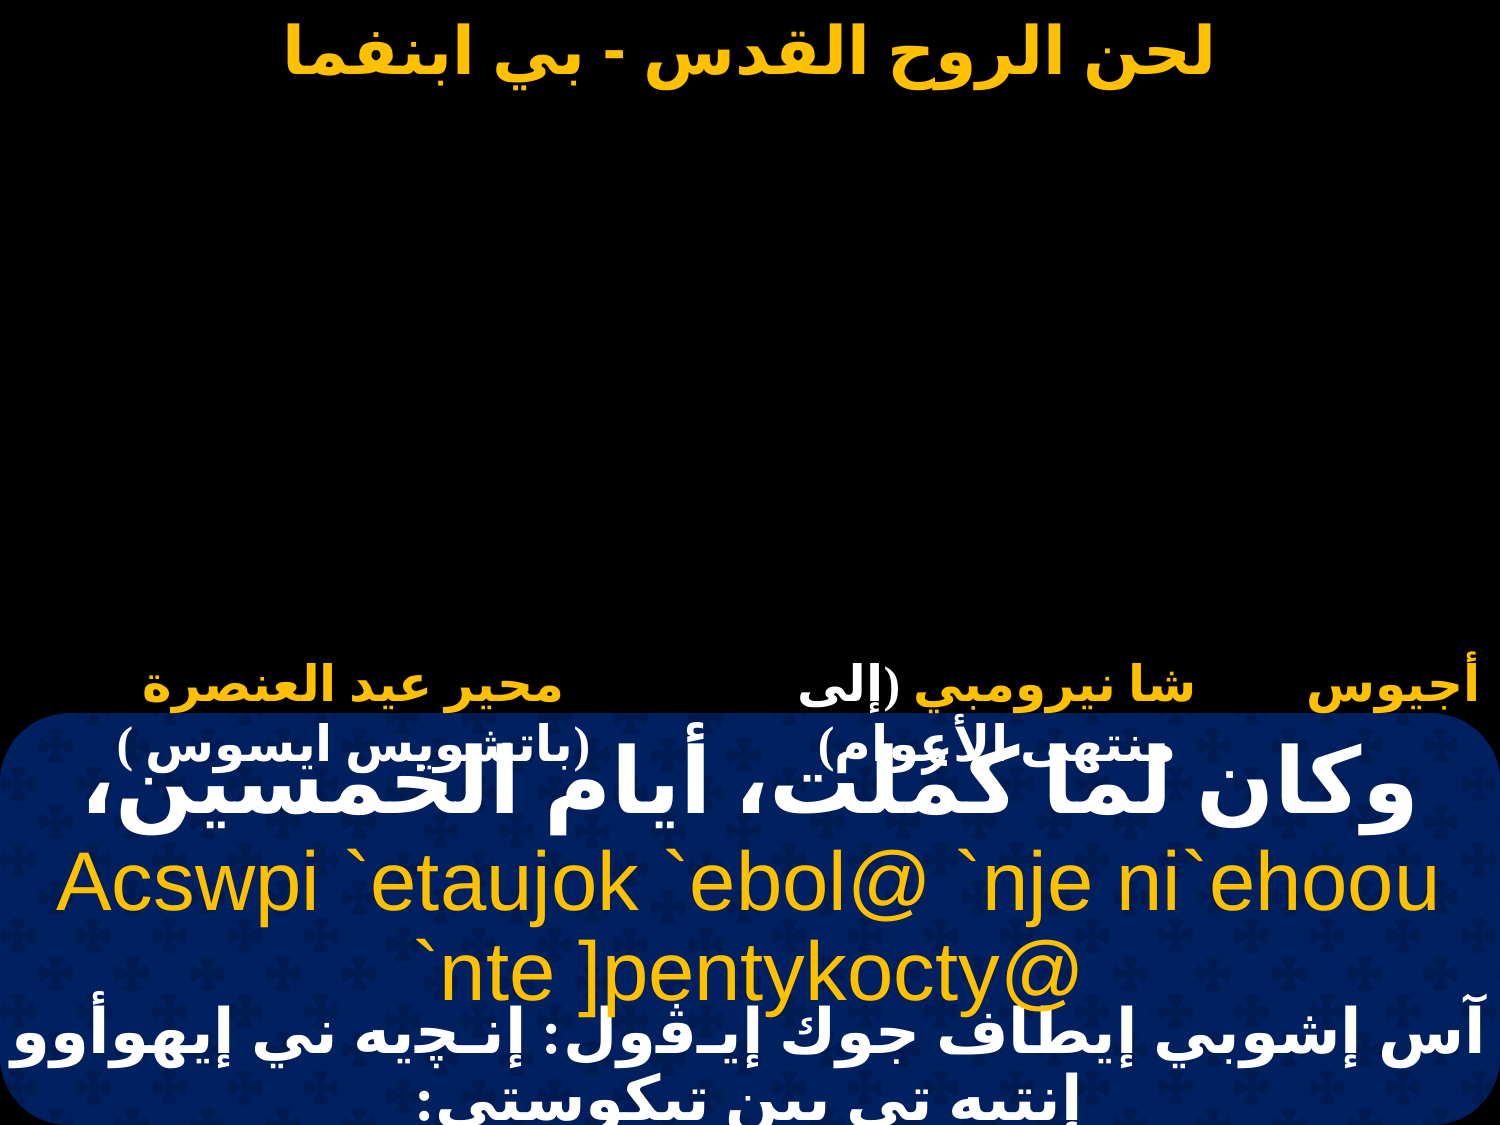

#
محير عيد العنصرة (باتشويس ايسوس )
شا نيرومبي (إلى منتهى الأعوام)
أجيوس
وكان لما كمُلت، أيام الخمسين،
Acswpi `etaujok `ebol@ `nje ni`ehoou `nte ]pentykocty@
آس إشوبي إيطاف جوك إيـﭬول: إنـﭽيه ني إيهوأوو إنتيه تي بين تيكوستي: